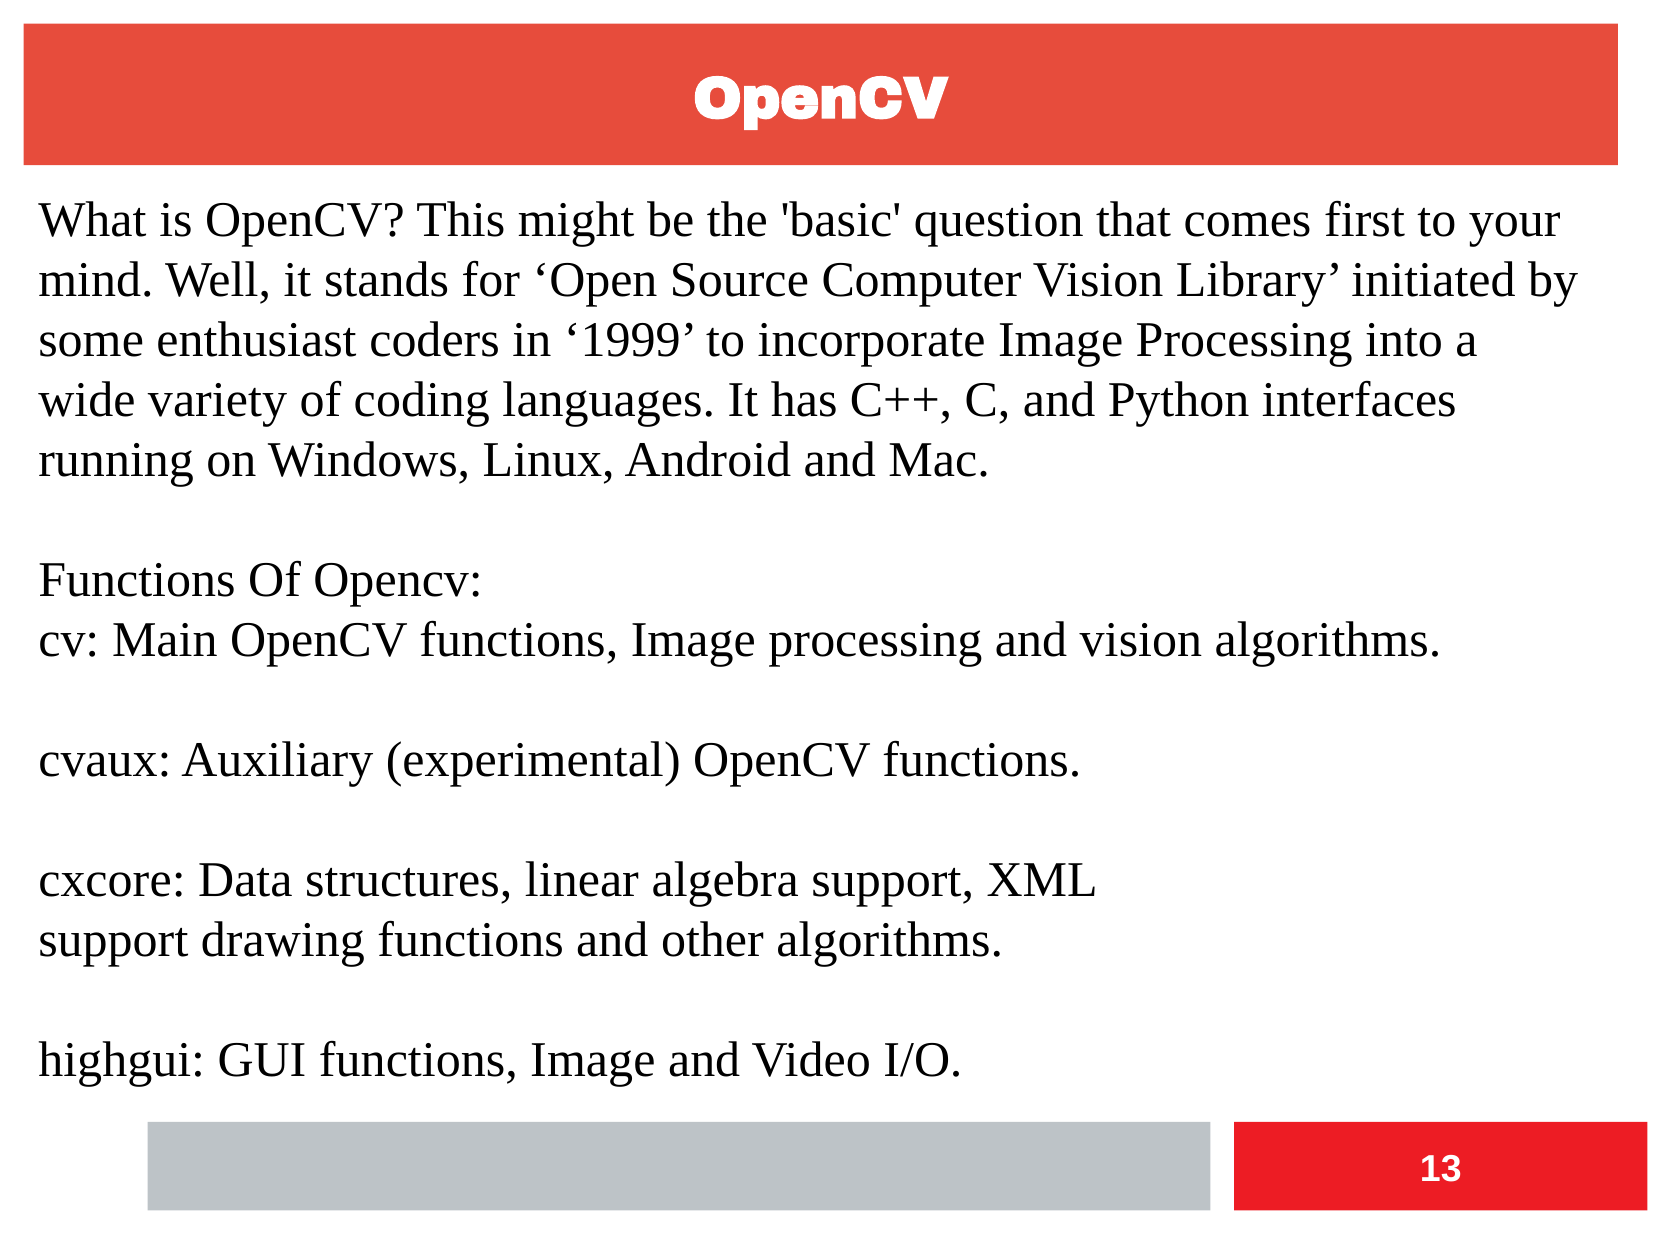

OpenCV
What is OpenCV? This might be the 'basic' question that comes first to your mind. Well, it stands for ‘Open Source Computer Vision Library’ initiated by some enthusiast coders in ‘1999’ to incorporate Image Processing into a
wide variety of coding languages. It has C++, C, and Python interfaces running on Windows, Linux, Android and Mac.

Functions Of Opencv:
cv: Main OpenCV functions, Image processing and vision algorithms.

cvaux: Auxiliary (experimental) OpenCV functions.

cxcore: Data structures, linear algebra support, XML
support drawing functions and other algorithms.

highgui: GUI functions, Image and Video I/O.

13